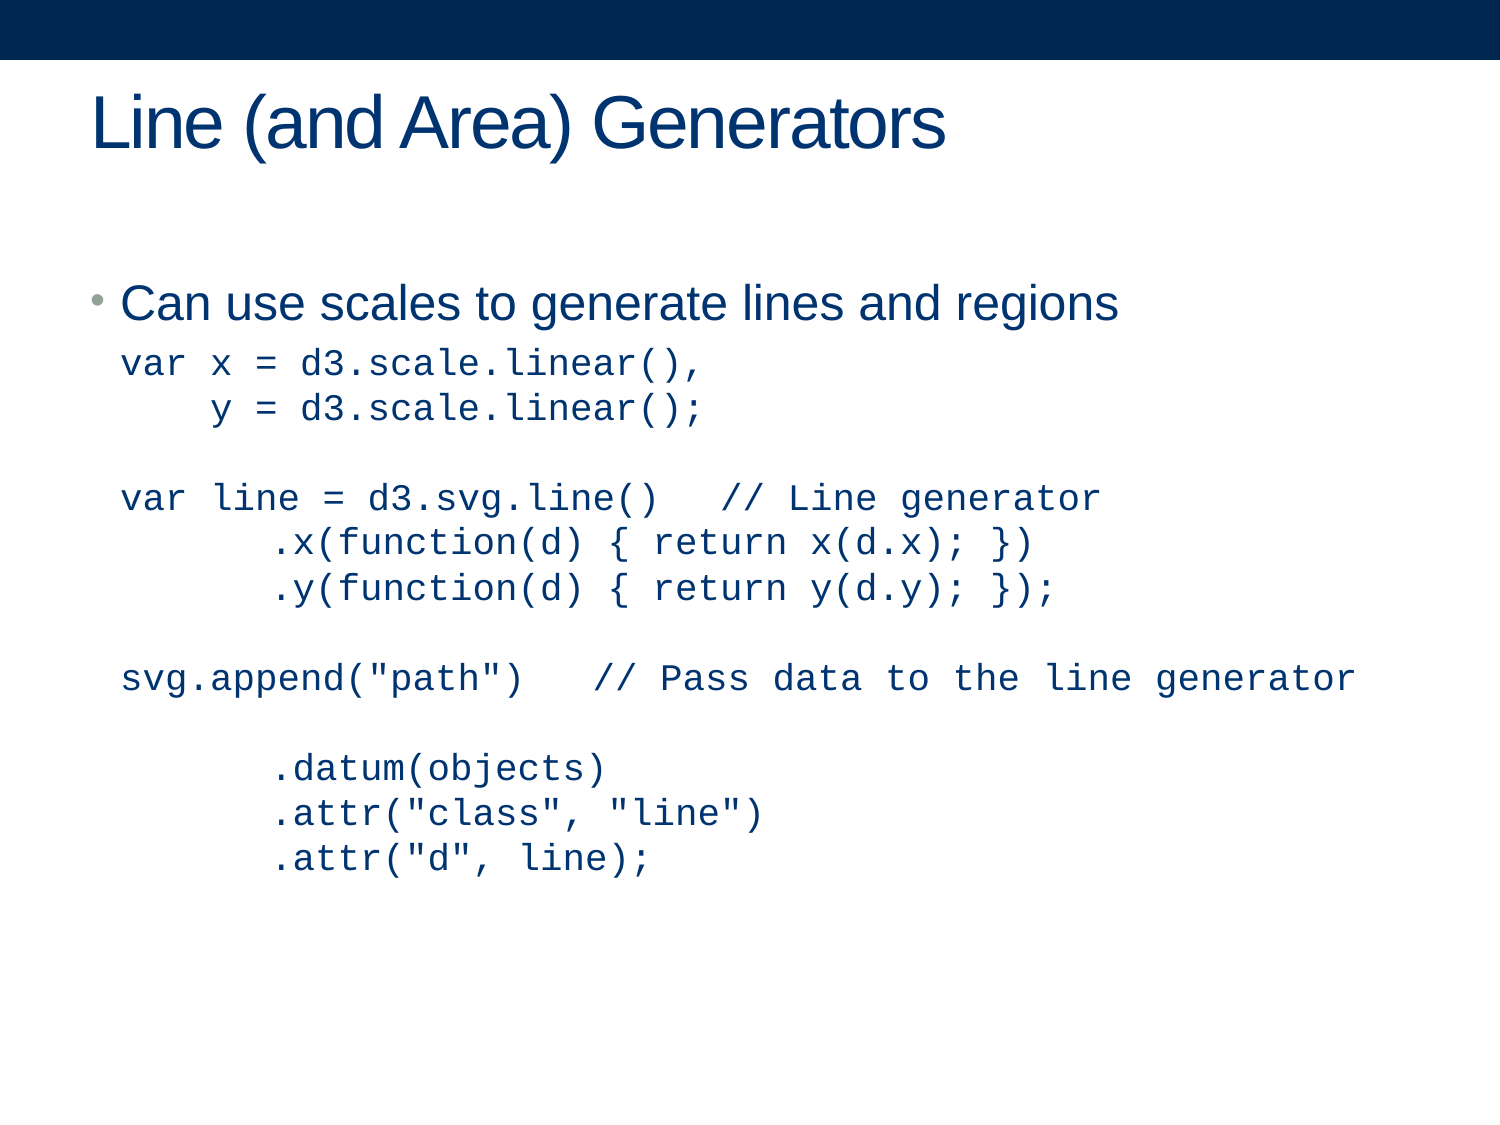

# Line (and Area) Generators
Can use scales to generate lines and regions
	var x = d3.scale.linear(),
	    y = d3.scale.linear();

	var line = d3.svg.line() 	// Line generator
		.x(function(d) { return x(d.x); })
		.y(function(d) { return y(d.y); });

	svg.append("path")   // Pass data to the line generator
		.datum(objects)
		.attr("class", "line")
		.attr("d", line);